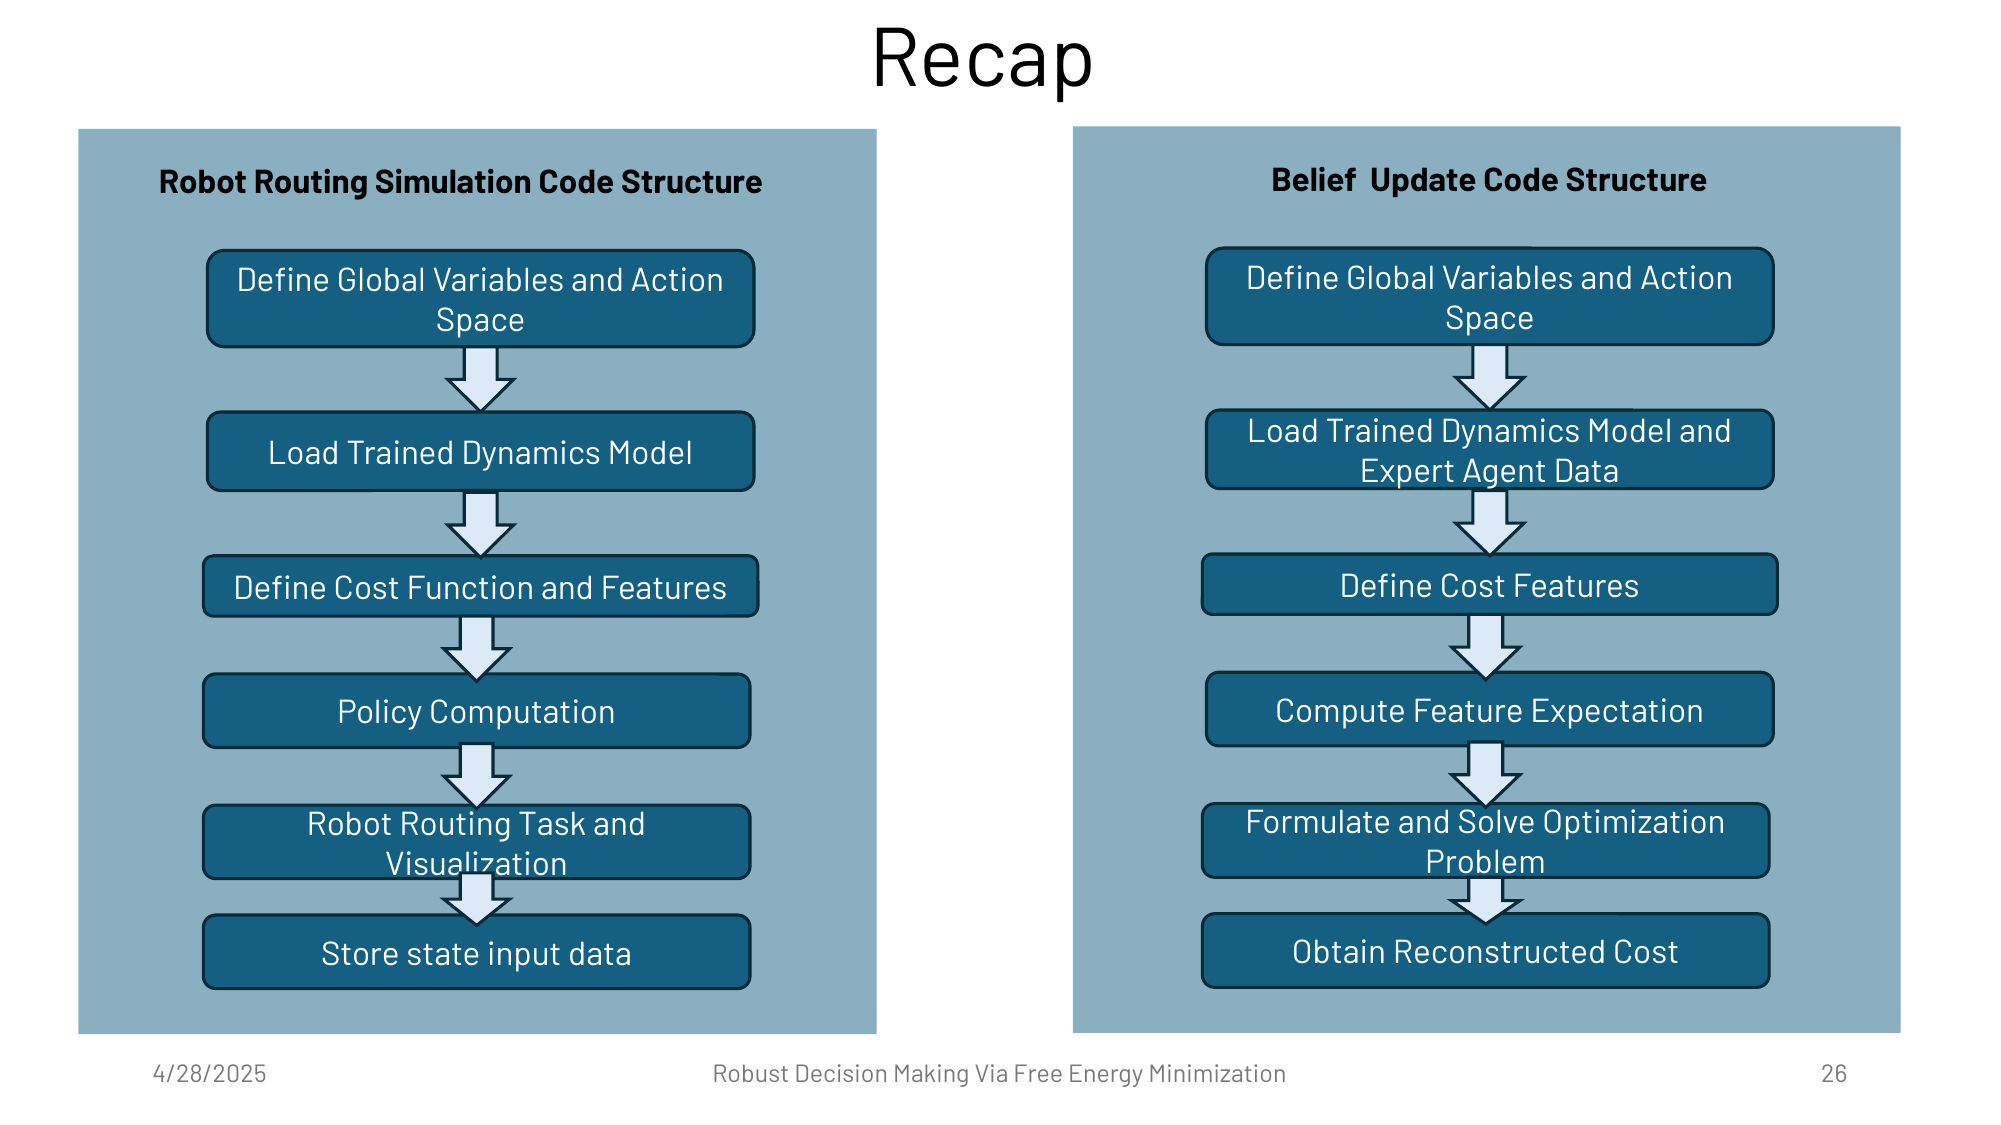

# Recap

Belief  Update Code Structure
Define Global Variables and Action Space

Load Trained Dynamics Model and Expert Agent Data

Define Cost Features

Compute Feature Expectation

Formulate and Solve Optimization Problem

Obtain Reconstructed Cost

Robot Routing Simulation Code Structure
Define Global Variables and Action Space

Load Trained Dynamics Model

Define Cost Function and Features

Policy Computation

Robot Routing Task and Visualization

Store state input data
4/28/2025
Robust Decision Making Via Free Energy Minimization
26